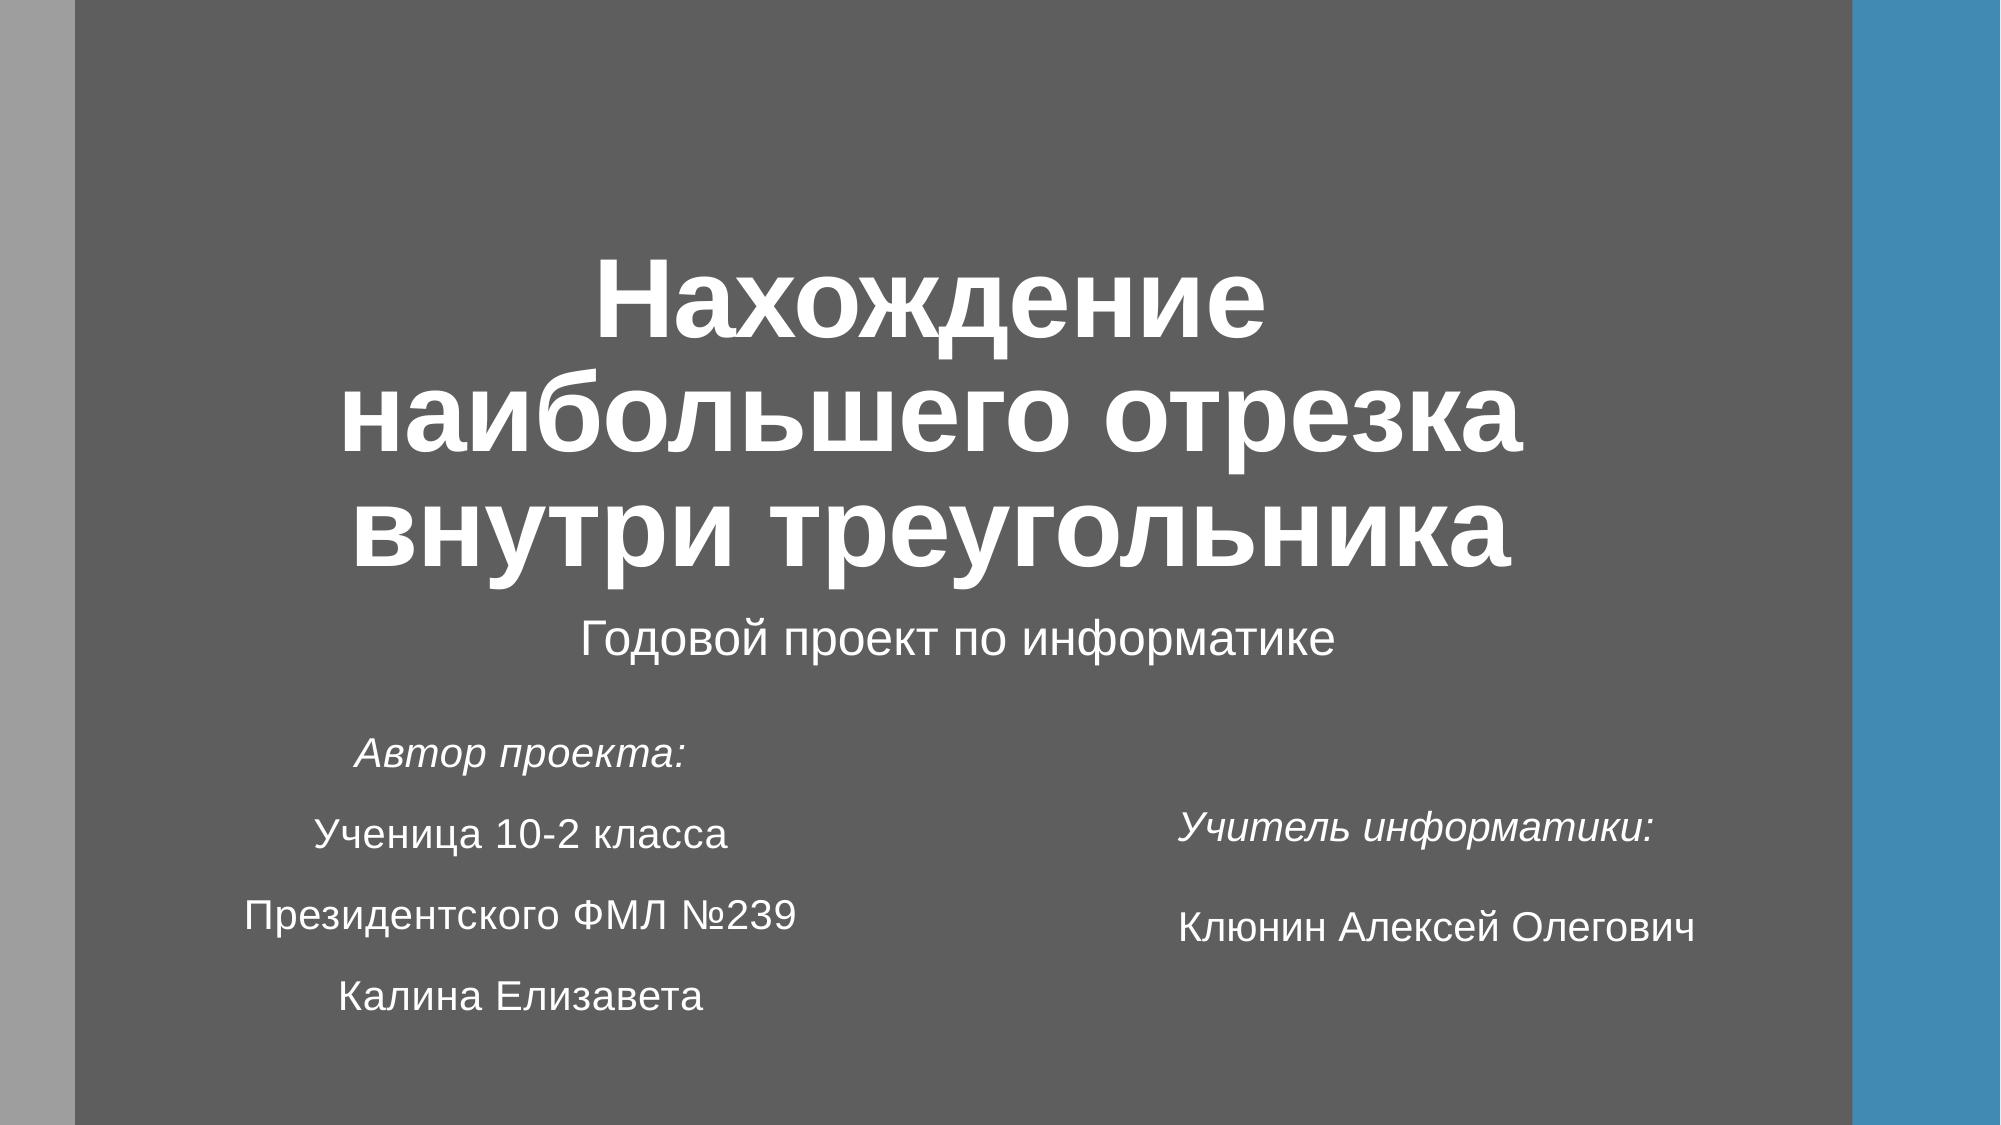

# Нахождение наибольшего отрезка внутри треугольника
Годовой проект по информатике
Автор проекта:
Ученица 10-2 класса
Президентского ФМЛ №239
Калина Елизавета

Учитель информатики:

Клюнин Алексей Олегович